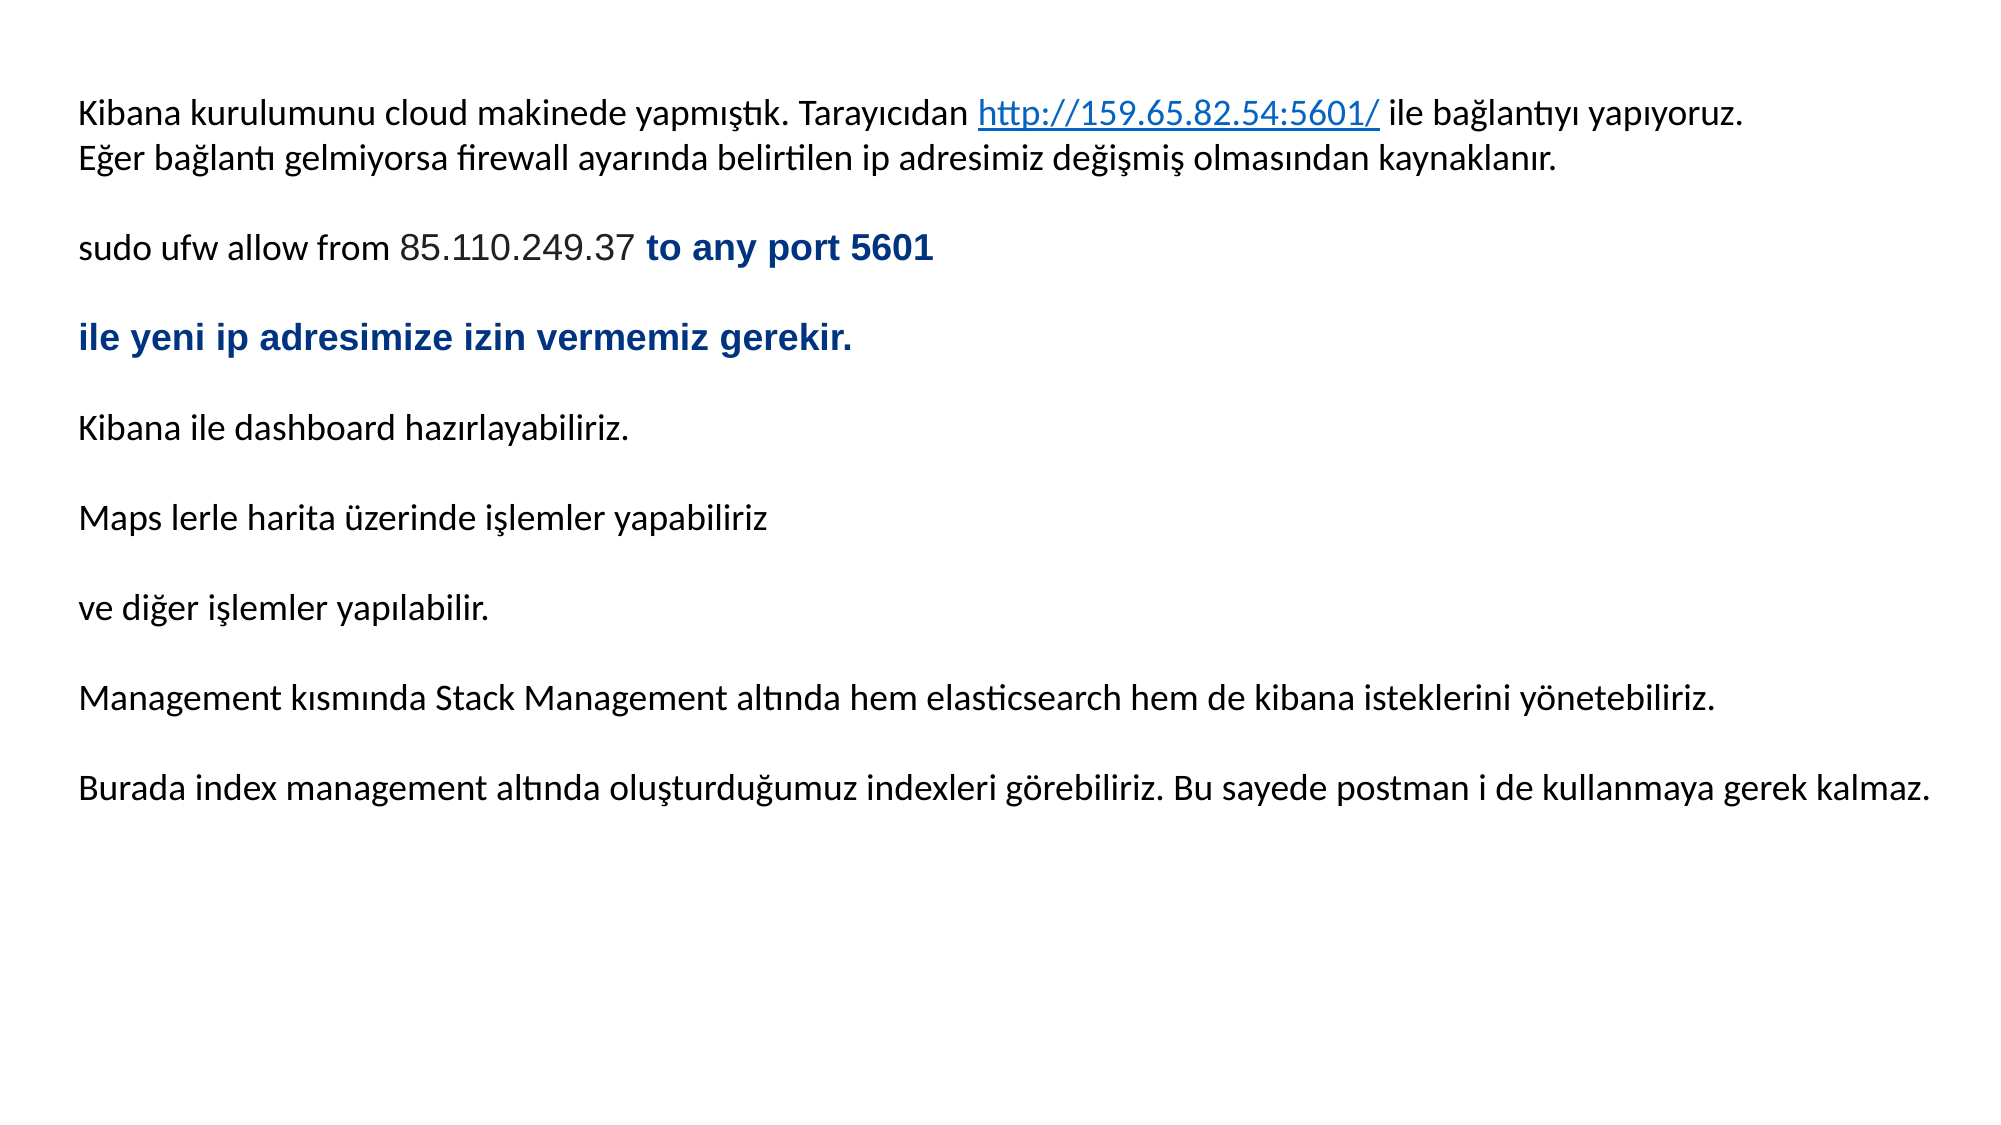

Kibana kurulumunu cloud makinede yapmıştık. Tarayıcıdan http://159.65.82.54:5601/ ile bağlantıyı yapıyoruz.
Eğer bağlantı gelmiyorsa firewall ayarında belirtilen ip adresimiz değişmiş olmasından kaynaklanır.

sudo ufw allow from 85.110.249.37 to any port 5601

ile yeni ip adresimize izin vermemiz gerekir.

Kibana ile dashboard hazırlayabiliriz.

Maps lerle harita üzerinde işlemler yapabiliriz

ve diğer işlemler yapılabilir.

Management kısmında Stack Management altında hem elasticsearch hem de kibana isteklerini yönetebiliriz.

Burada index management altında oluşturduğumuz indexleri görebiliriz. Bu sayede postman i de kullanmaya gerek kalmaz.